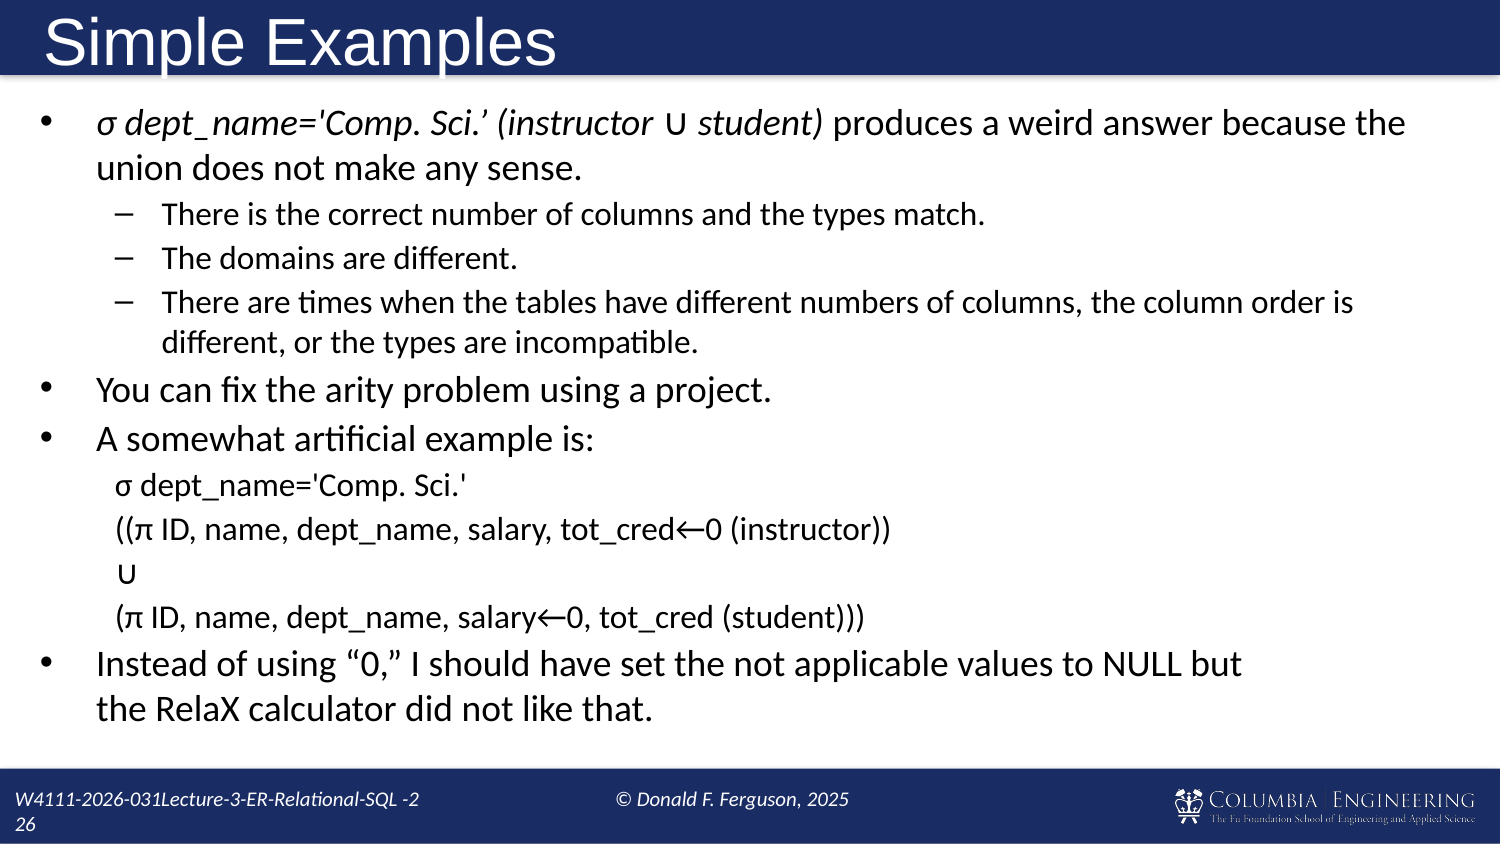

# Simple Examples
σ dept_name='Comp. Sci.’ (instructor ∪ student) produces a weird answer because the union does not make any sense.
There is the correct number of columns and the types match.
The domains are different.
There are times when the tables have different numbers of columns, the column order is different, or the types are incompatible.
You can fix the arity problem using a project.
A somewhat artificial example is:
σ dept_name='Comp. Sci.'
((π ID, name, dept_name, salary, tot_cred←0 (instructor))
∪
(π ID, name, dept_name, salary←0, tot_cred (student)))
Instead of using “0,” I should have set the not applicable values to NULL but
the RelaX calculator did not like that.